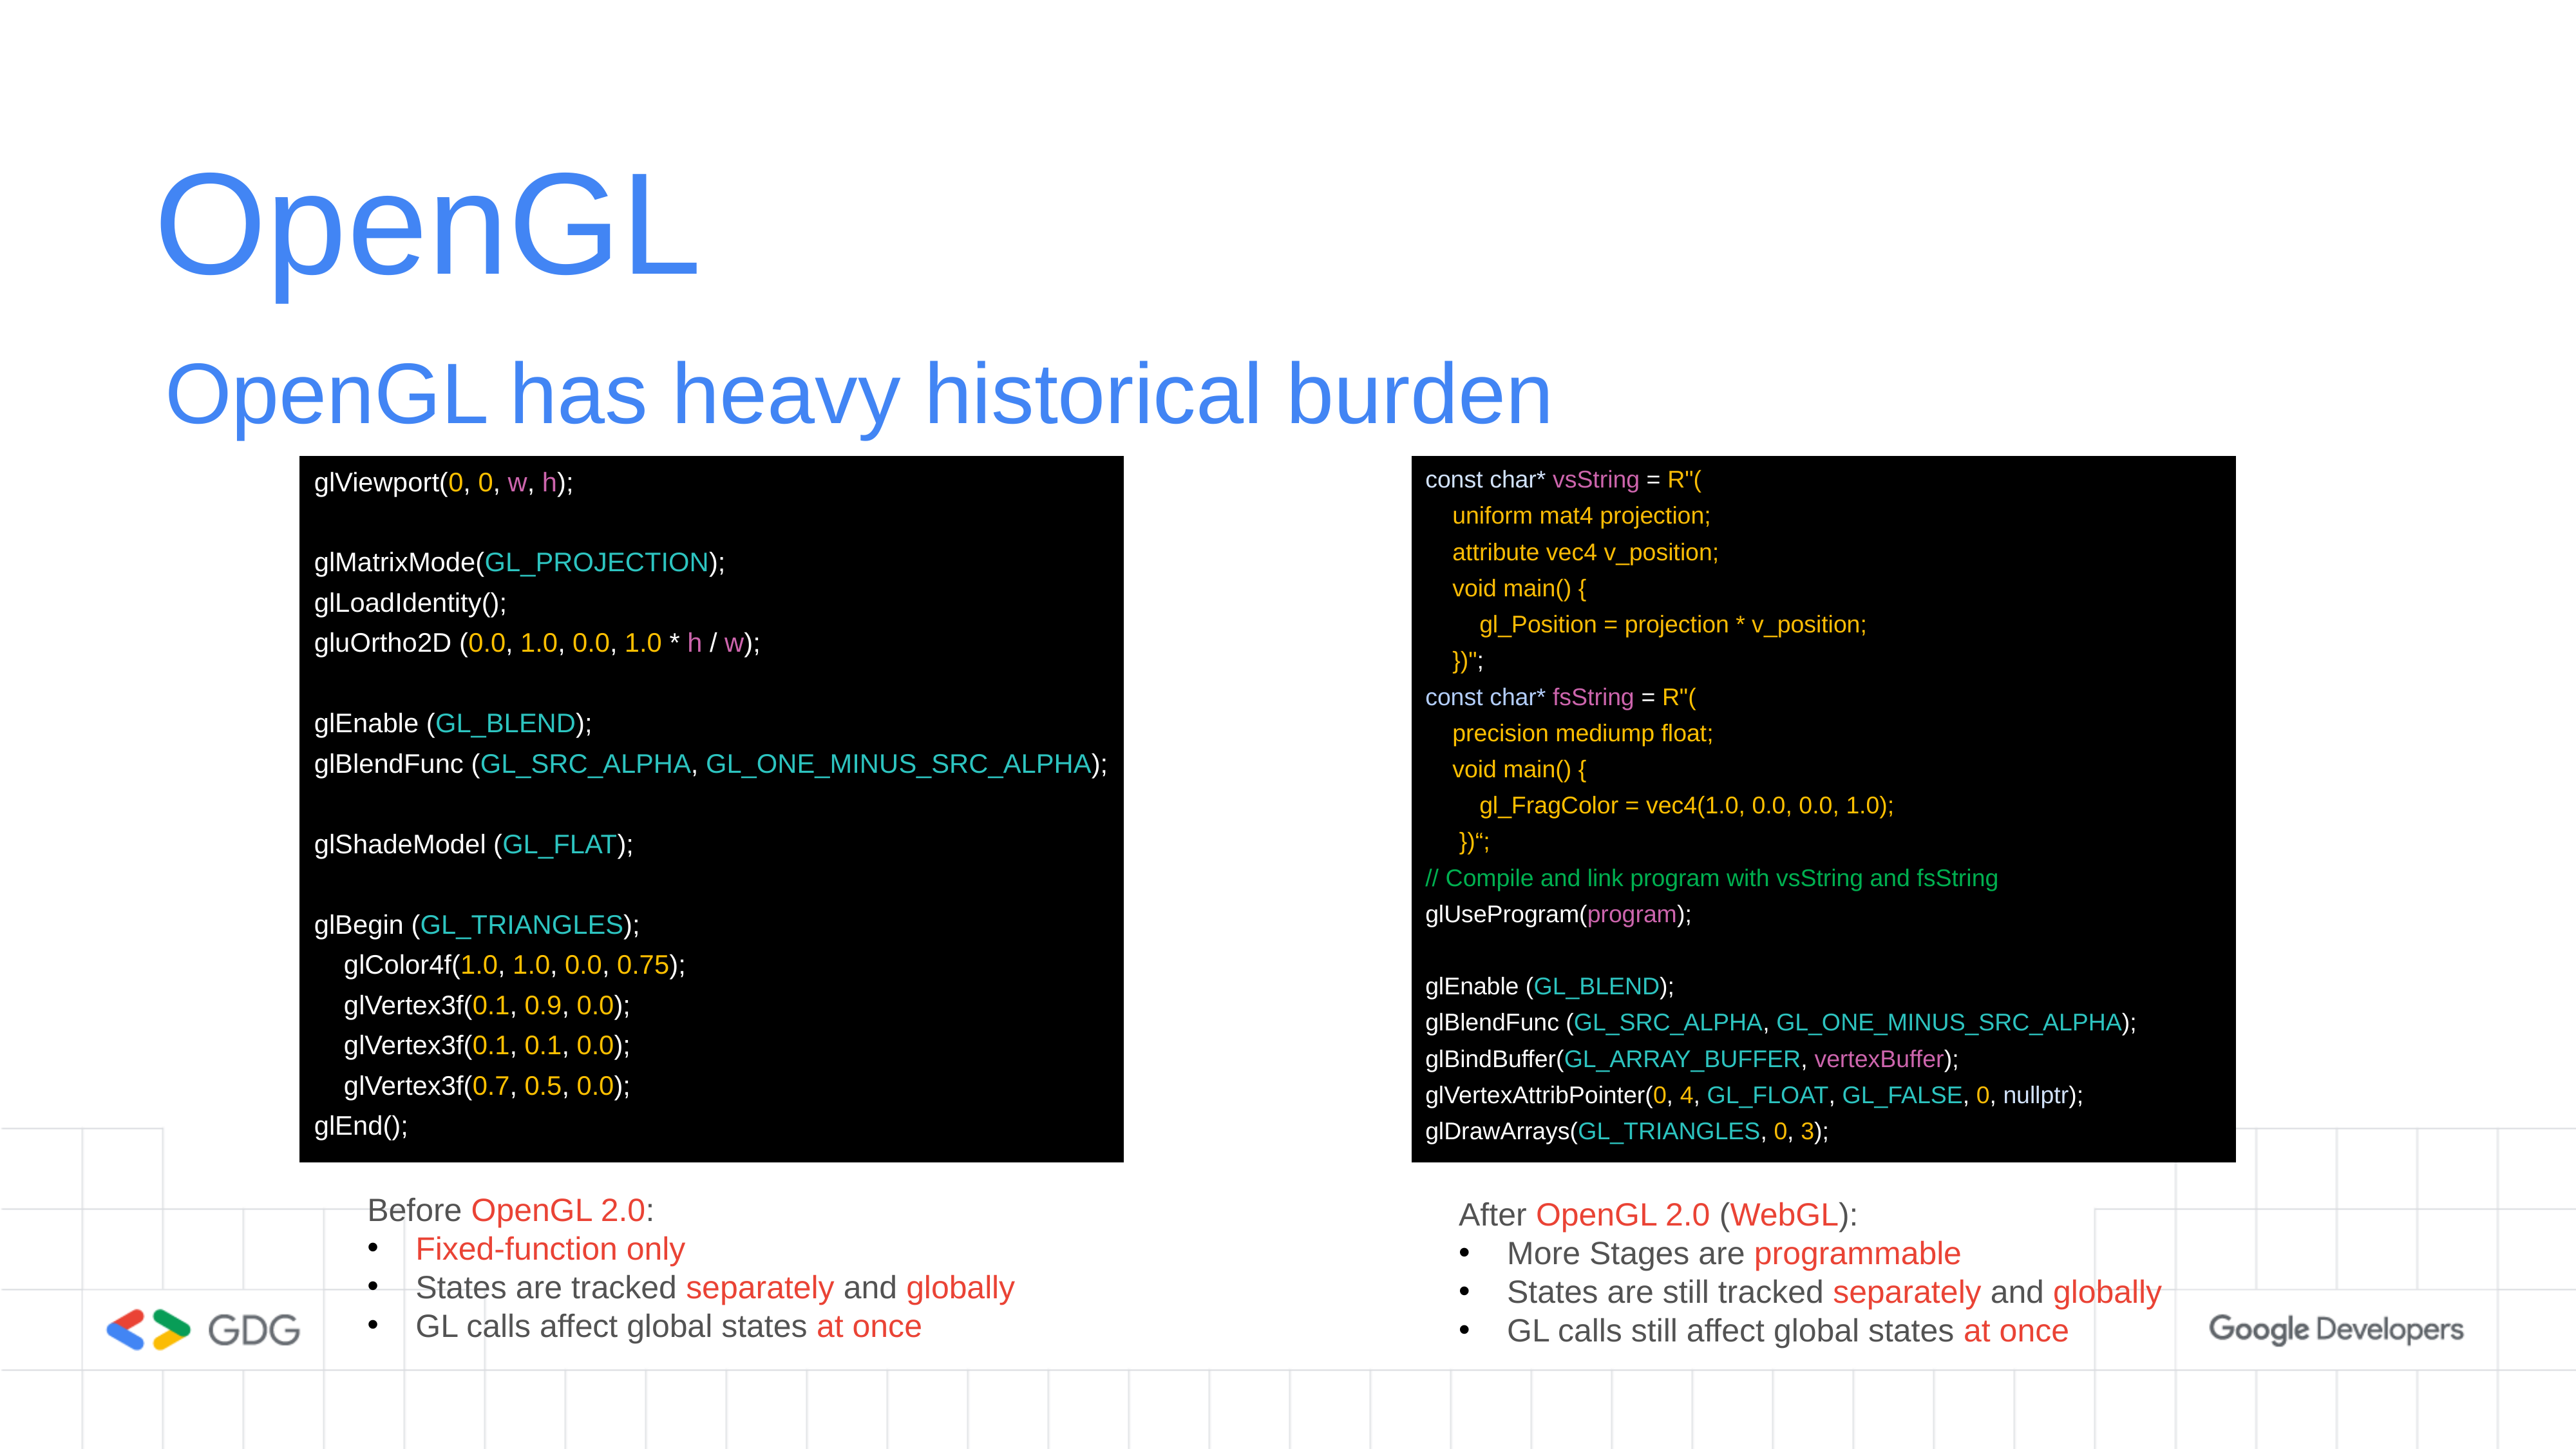

# OpenGL
OpenGL has heavy historical burden
  glViewport(0, 0, w, h);

  glMatrixMode(GL_PROJECTION);
  glLoadIdentity();
  gluOrtho2D (0.0, 1.0, 0.0, 1.0 * h / w);

  glEnable (GL_BLEND);
  glBlendFunc (GL_SRC_ALPHA, GL_ONE_MINUS_SRC_ALPHA);

  glShadeModel (GL_FLAT);

  glBegin (GL_TRIANGLES);
      glColor4f(1.0, 1.0, 0.0, 0.75);
      glVertex3f(0.1, 0.9, 0.0);
      glVertex3f(0.1, 0.1, 0.0);
      glVertex3f(0.7, 0.5, 0.0);
  glEnd();
  const char* vsString = R"(
      uniform mat4 projection;
      attribute vec4 v_position;
      void main() {
          gl_Position = projection * v_position;
      })";
  const char* fsString = R"(
      precision mediump float;
      void main() {
          gl_FragColor = vec4(1.0, 0.0, 0.0, 1.0);
       })“;
  // Compile and link program with vsString and fsString
  glUseProgram(program);

  glEnable (GL_BLEND);
  glBlendFunc (GL_SRC_ALPHA, GL_ONE_MINUS_SRC_ALPHA);
  glBindBuffer(GL_ARRAY_BUFFER, vertexBuffer);
  glVertexAttribPointer(0, 4, GL_FLOAT, GL_FALSE, 0, nullptr);
  glDrawArrays(GL_TRIANGLES, 0, 3);
Before OpenGL 2.0:
Fixed-function only
States are tracked separately and globally
GL calls affect global states at once
After OpenGL 2.0 (WebGL):
More Stages are programmable
States are still tracked separately and globally
GL calls still affect global states at once